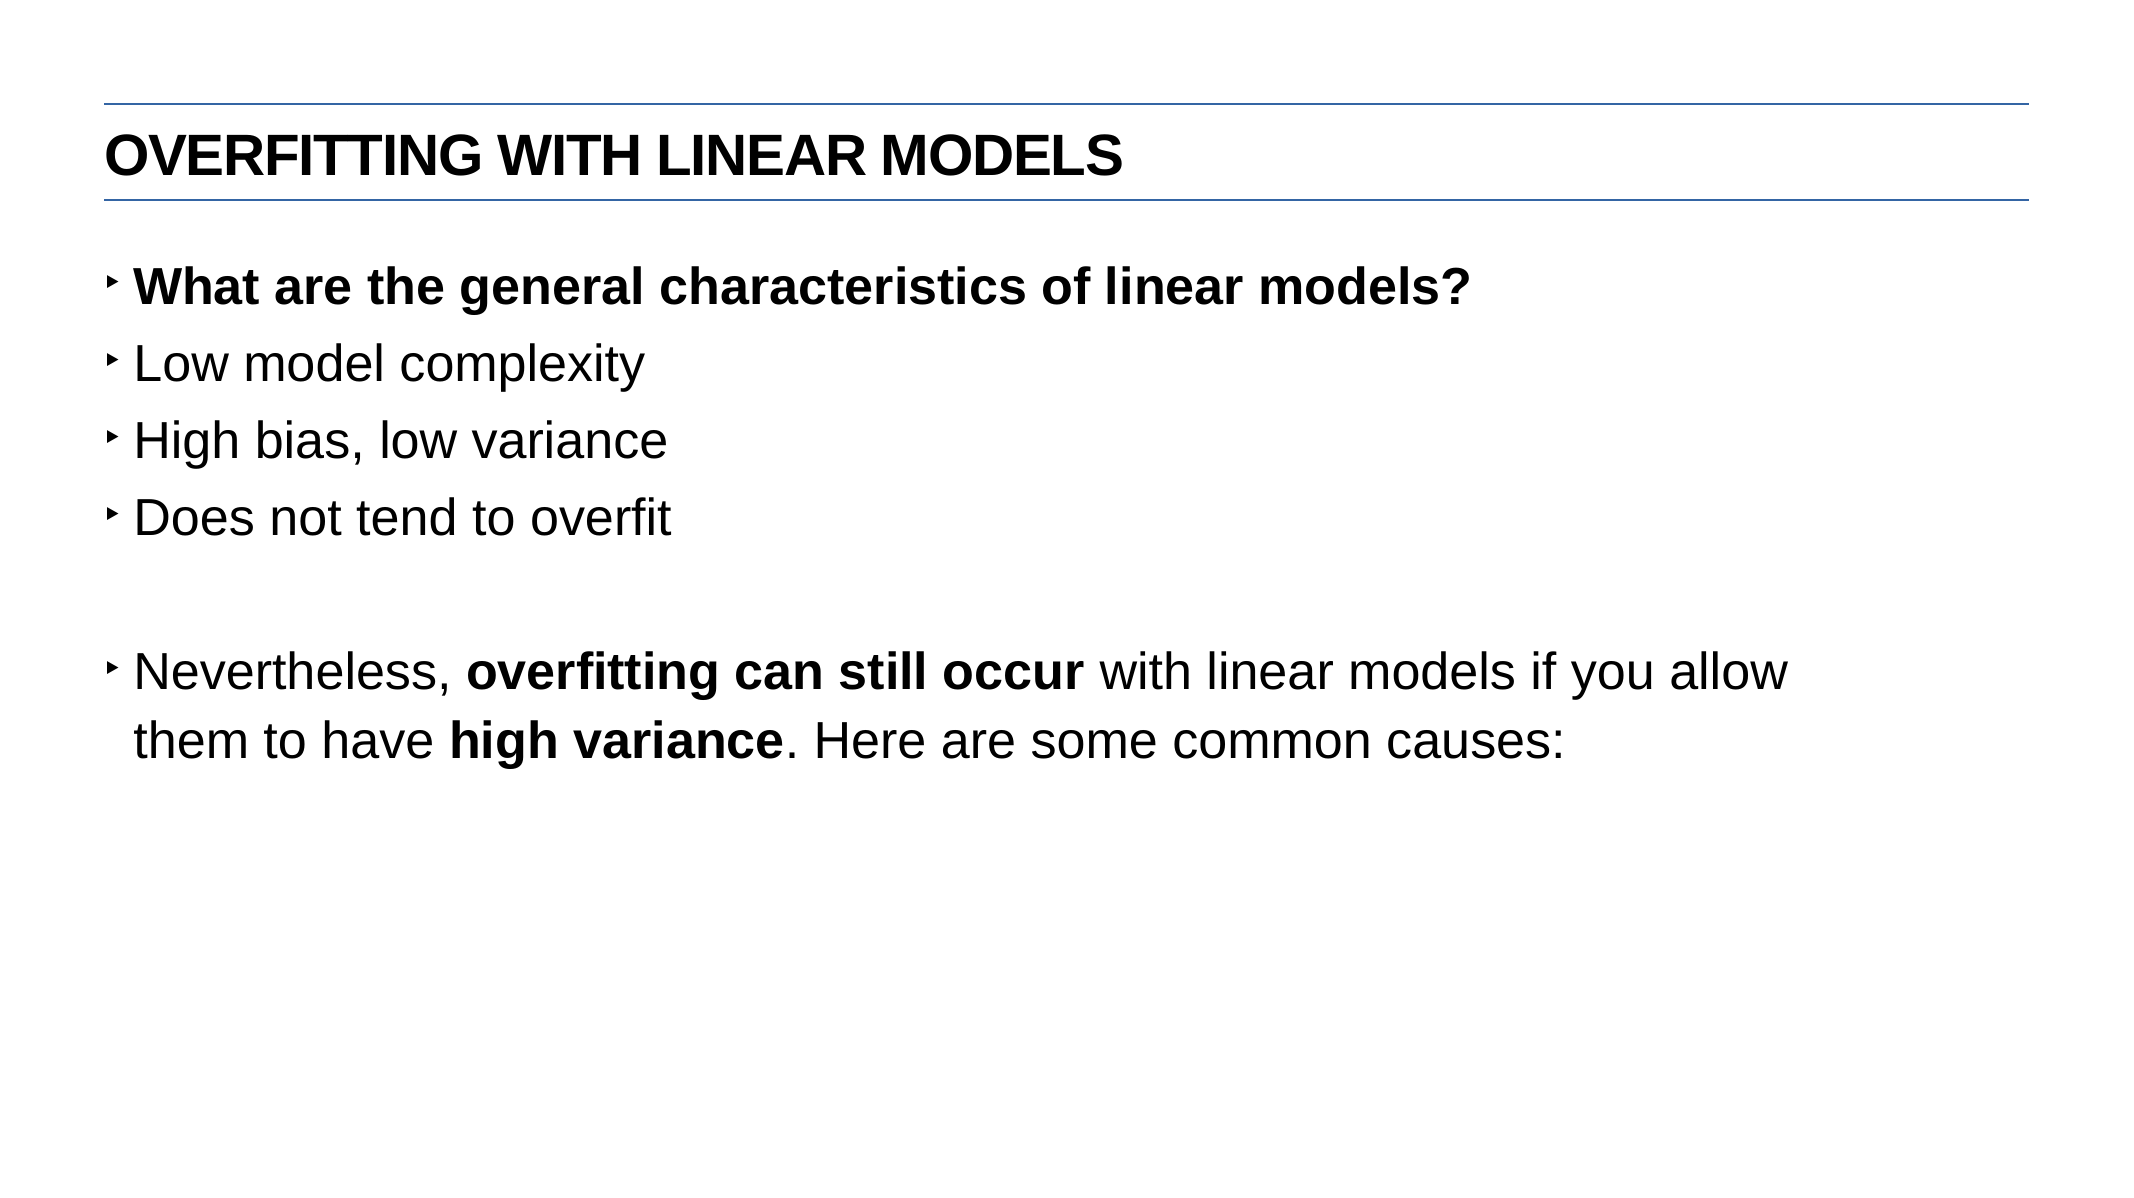

overfitting with linear models

What are the general characteristics of linear models?
Low model complexity
High bias, low variance
Does not tend to overfit

Nevertheless, overfitting can still occur with linear models if you allow them to have high variance. Here are some common causes: